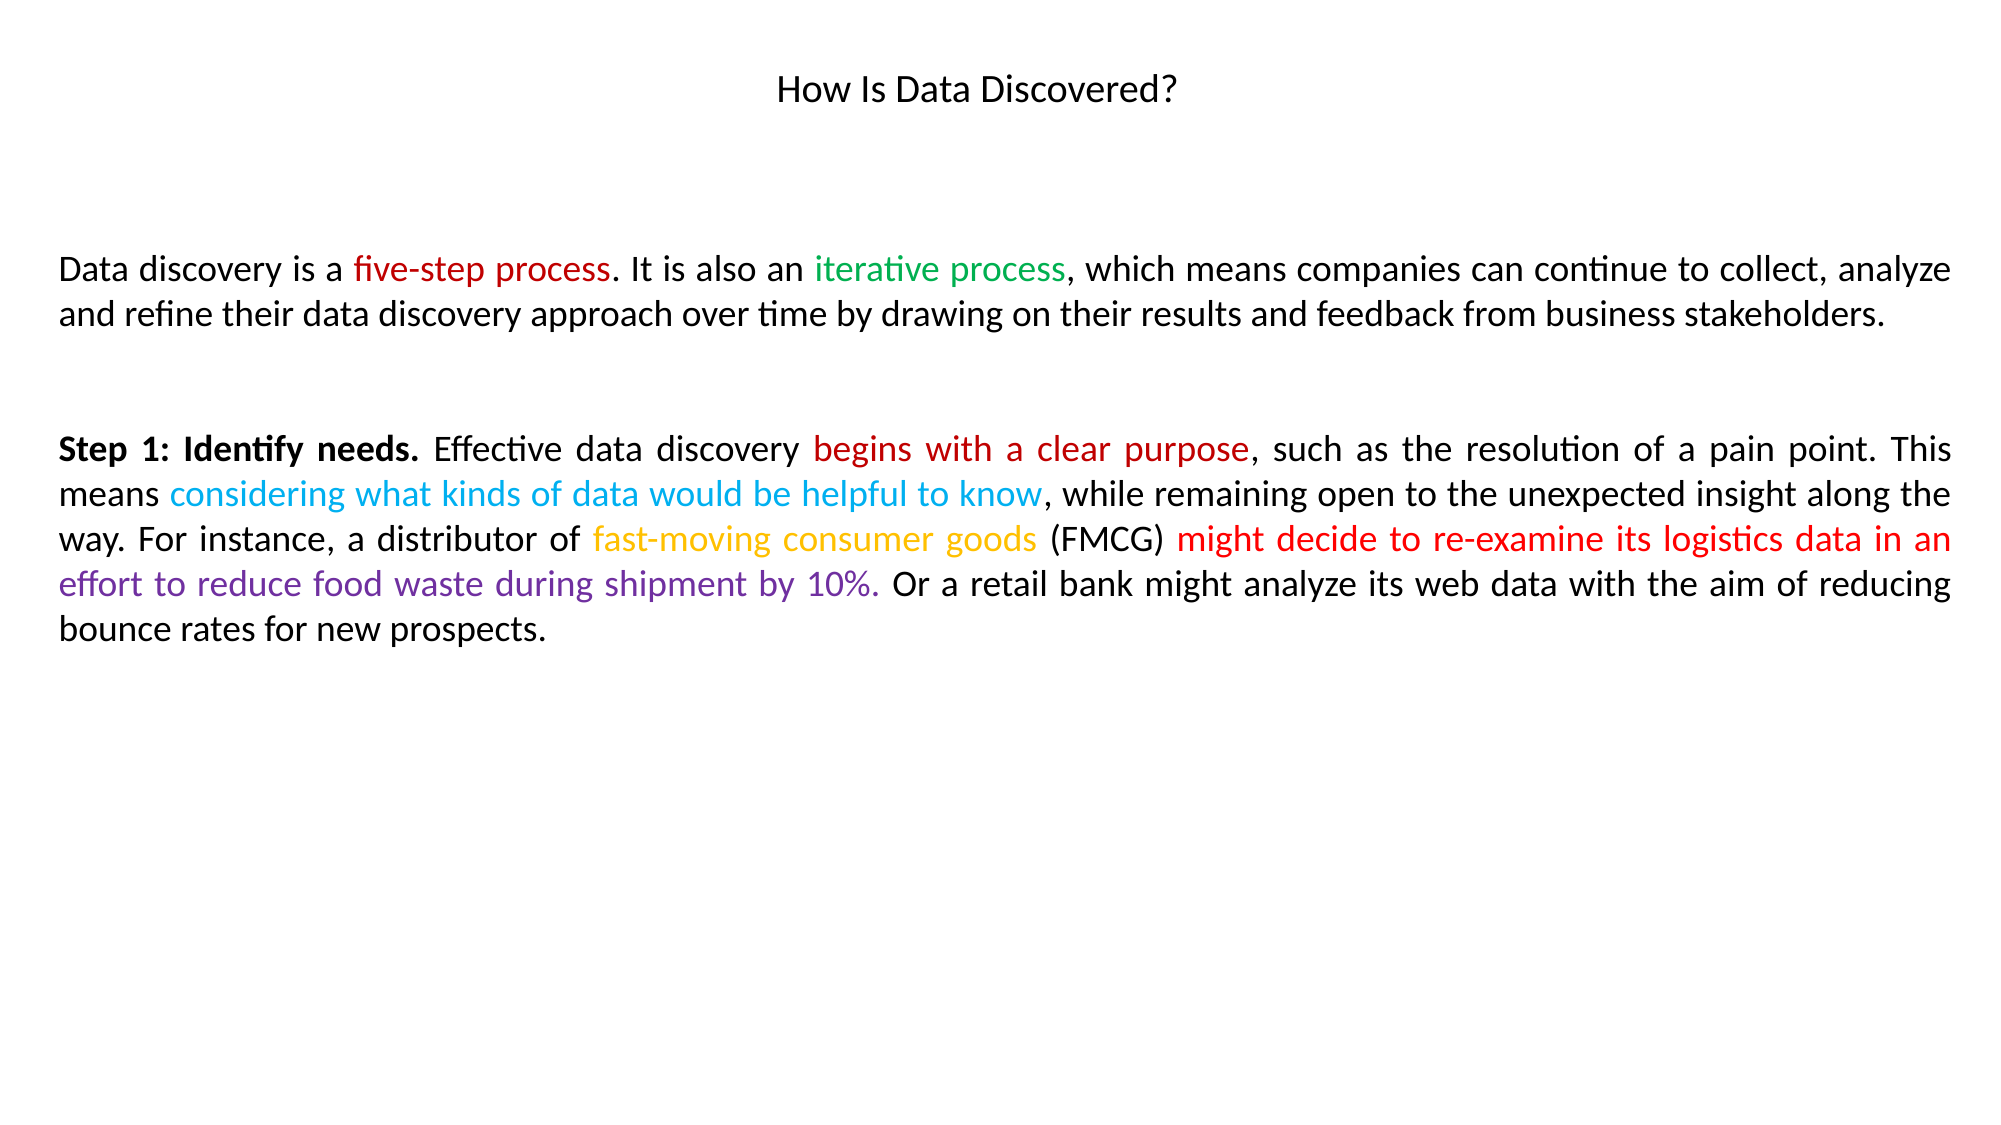

# How Is Data Discovered?
Data discovery is a five-step process. It is also an iterative process, which means companies can continue to collect, analyze and refine their data discovery approach over time by drawing on their results and feedback from business stakeholders.

Step 1: Identify needs. Effective data discovery begins with a clear purpose, such as the resolution of a pain point. This means considering what kinds of data would be helpful to know, while remaining open to the unexpected insight along the way. For instance, a distributor of fast-moving consumer goods (FMCG) might decide to re-examine its logistics data in an effort to reduce food waste during shipment by 10%. Or a retail bank might analyze its web data with the aim of reducing bounce rates for new prospects.